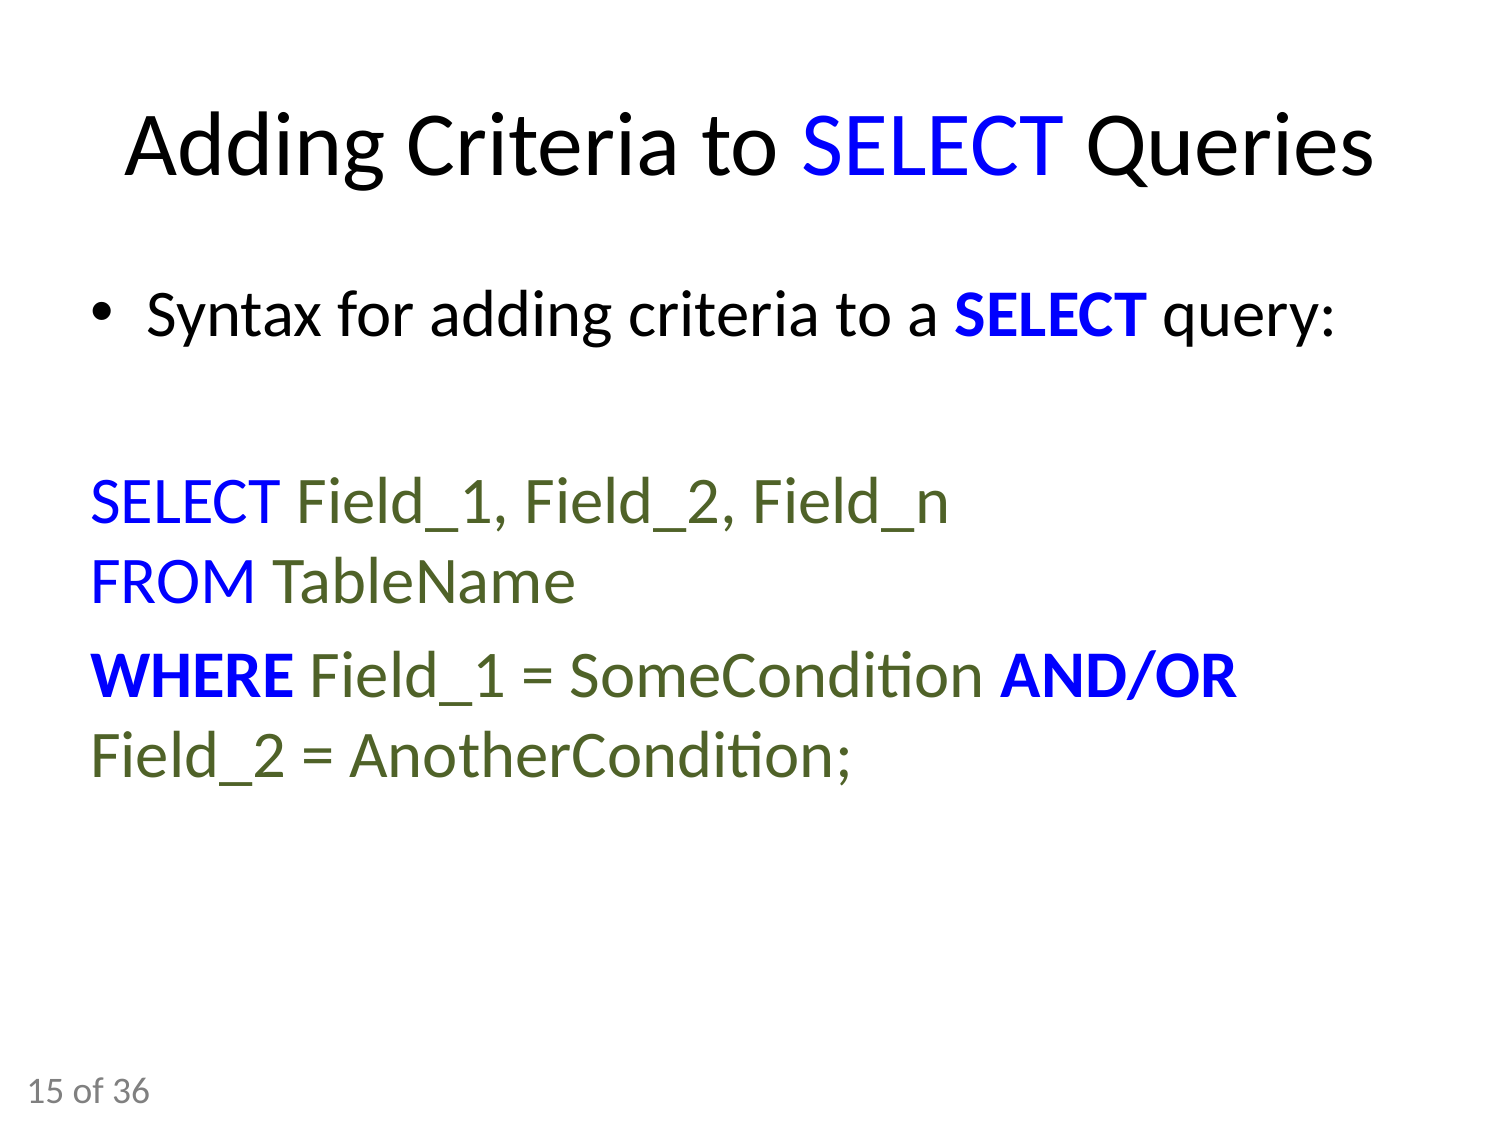

# Adding Criteria to SELECT Queries
Syntax for adding criteria to a SELECT query:

SELECT Field_1, Field_2, Field_n
FROM TableName
WHERE Field_1 = SomeCondition AND/OR 	Field_2 = AnotherCondition;